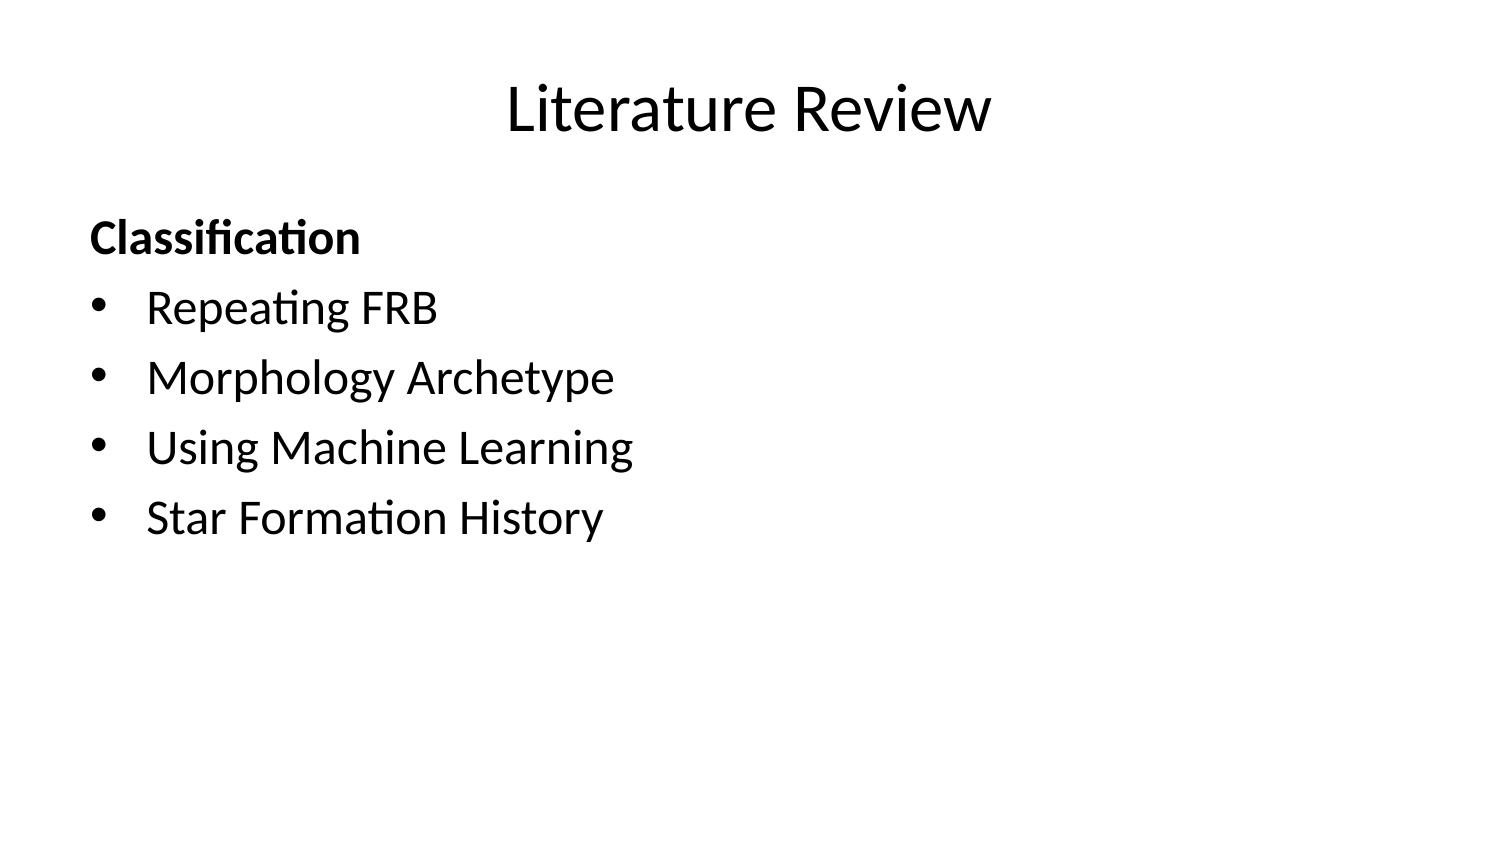

# Literature Review
Classification
Repeating FRB
Morphology Archetype
Using Machine Learning
Star Formation History